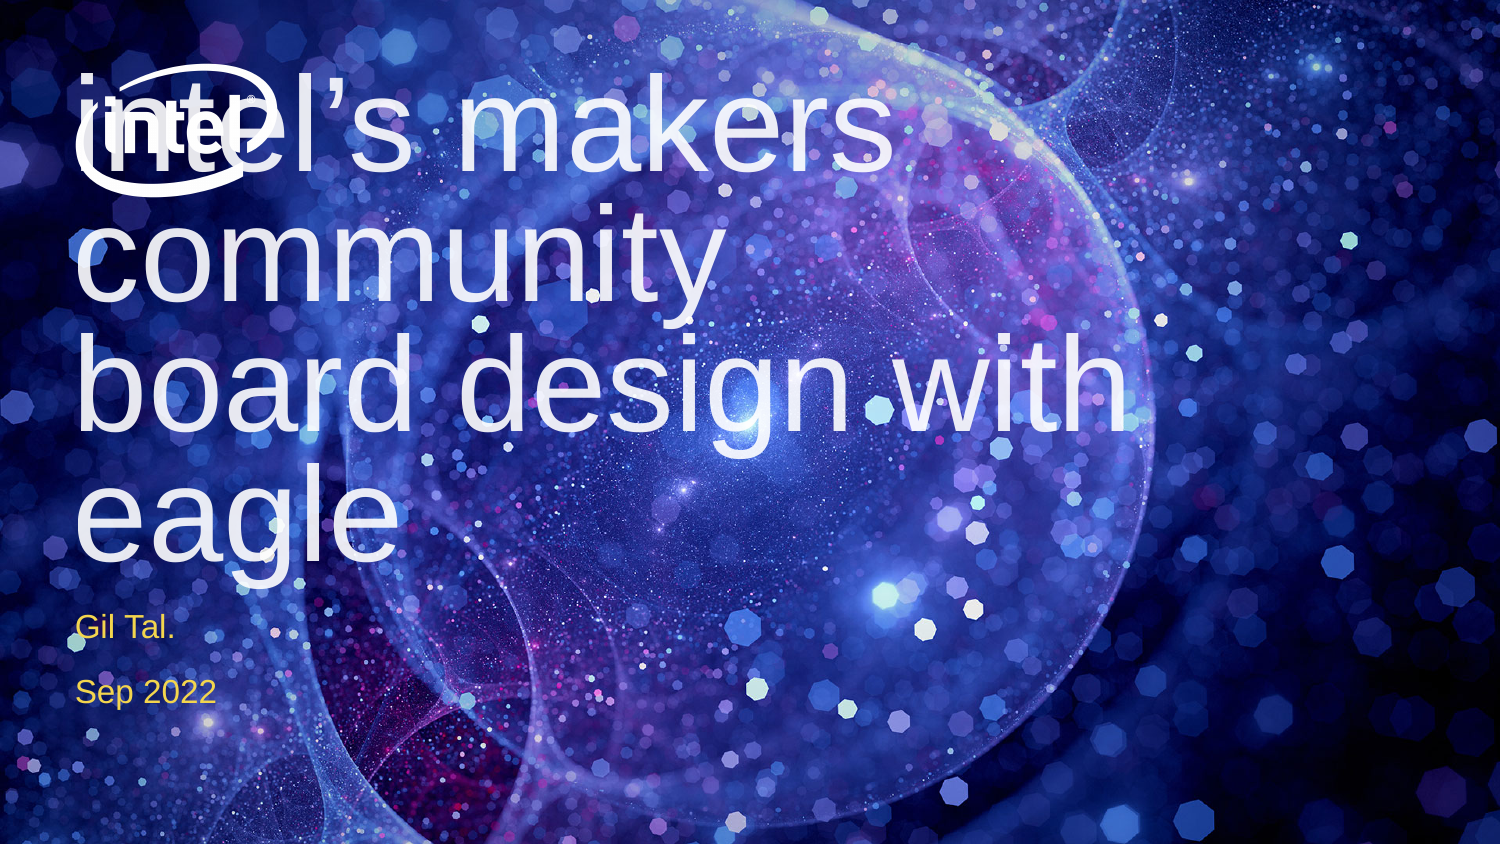

# intel’s makers community board design with eagle
Gil Tal.
Sep 2022